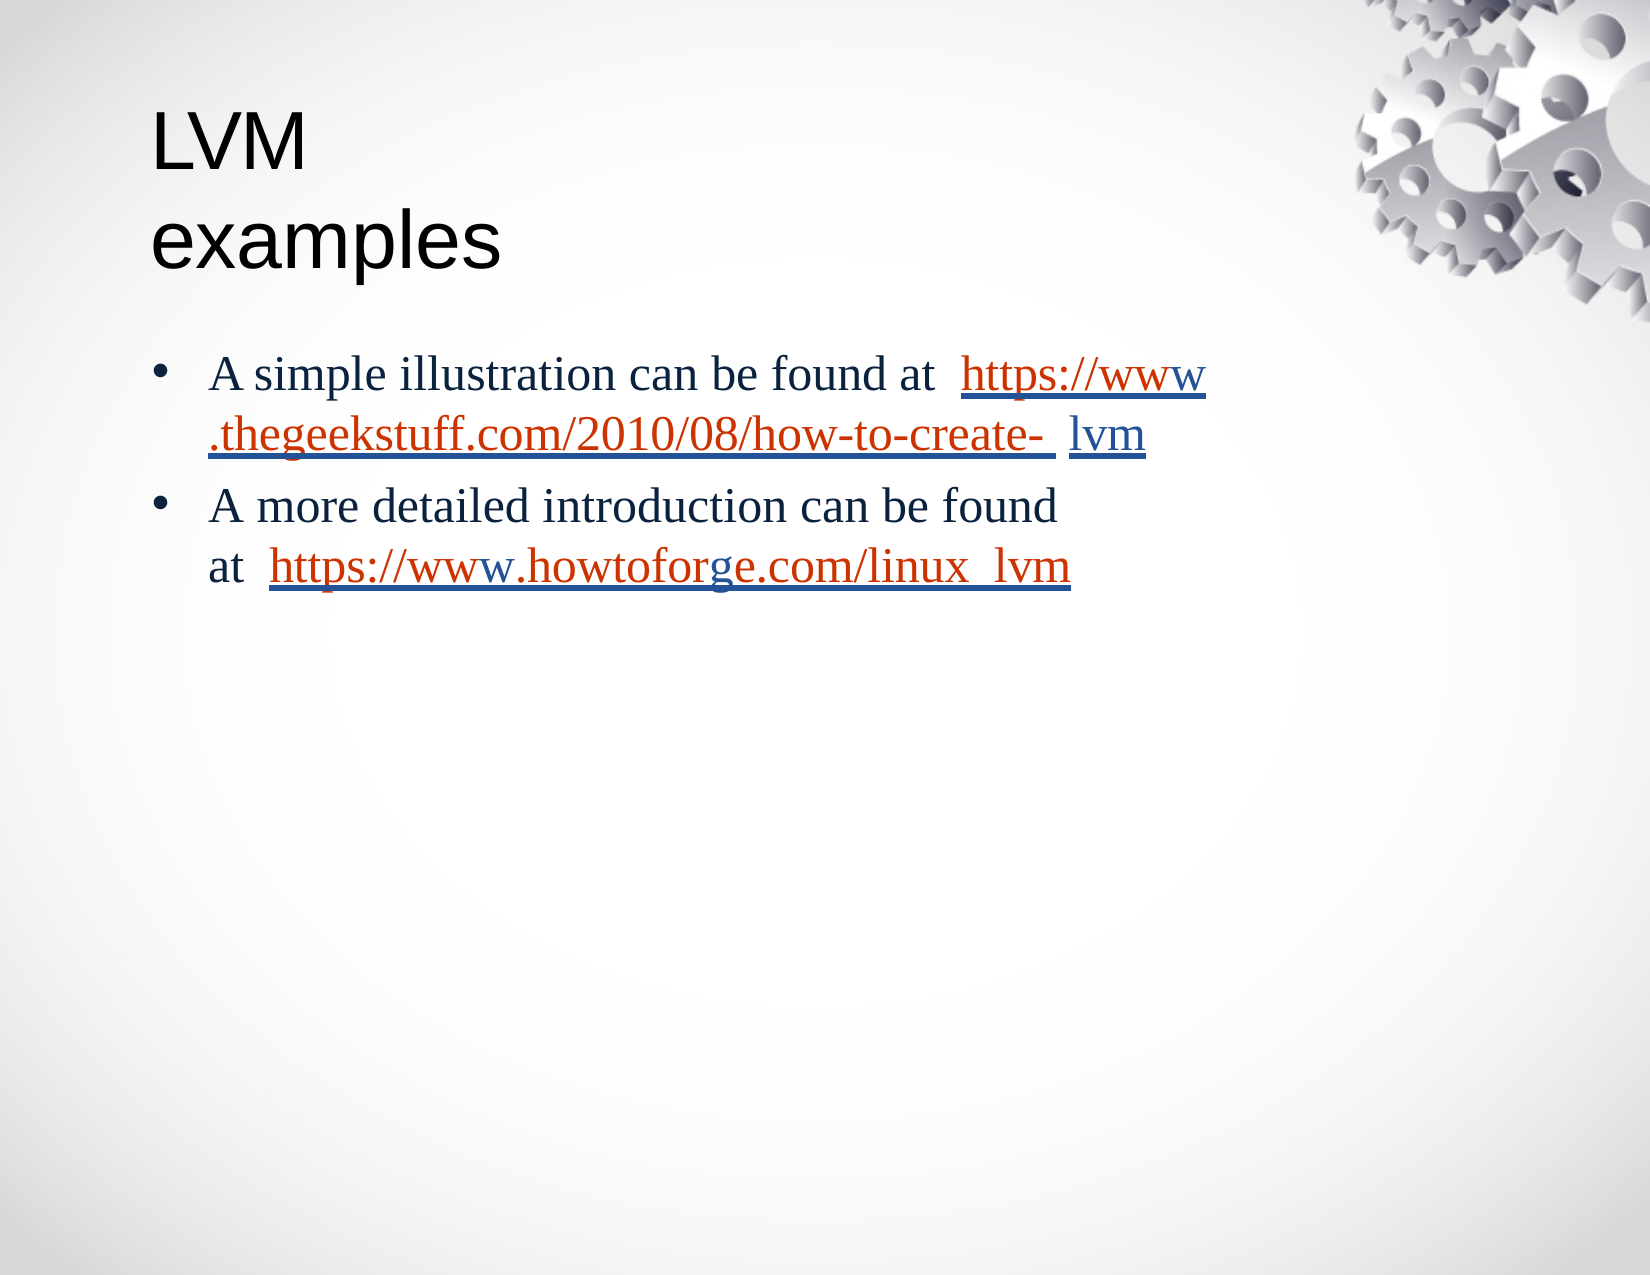

# LVM examples
A simple illustration can be found at  https://www.thegeekstuff.com/2010/08/how-to-create-  lvm
A more detailed introduction can be found at  https://www.howtoforge.com/linux_lvm